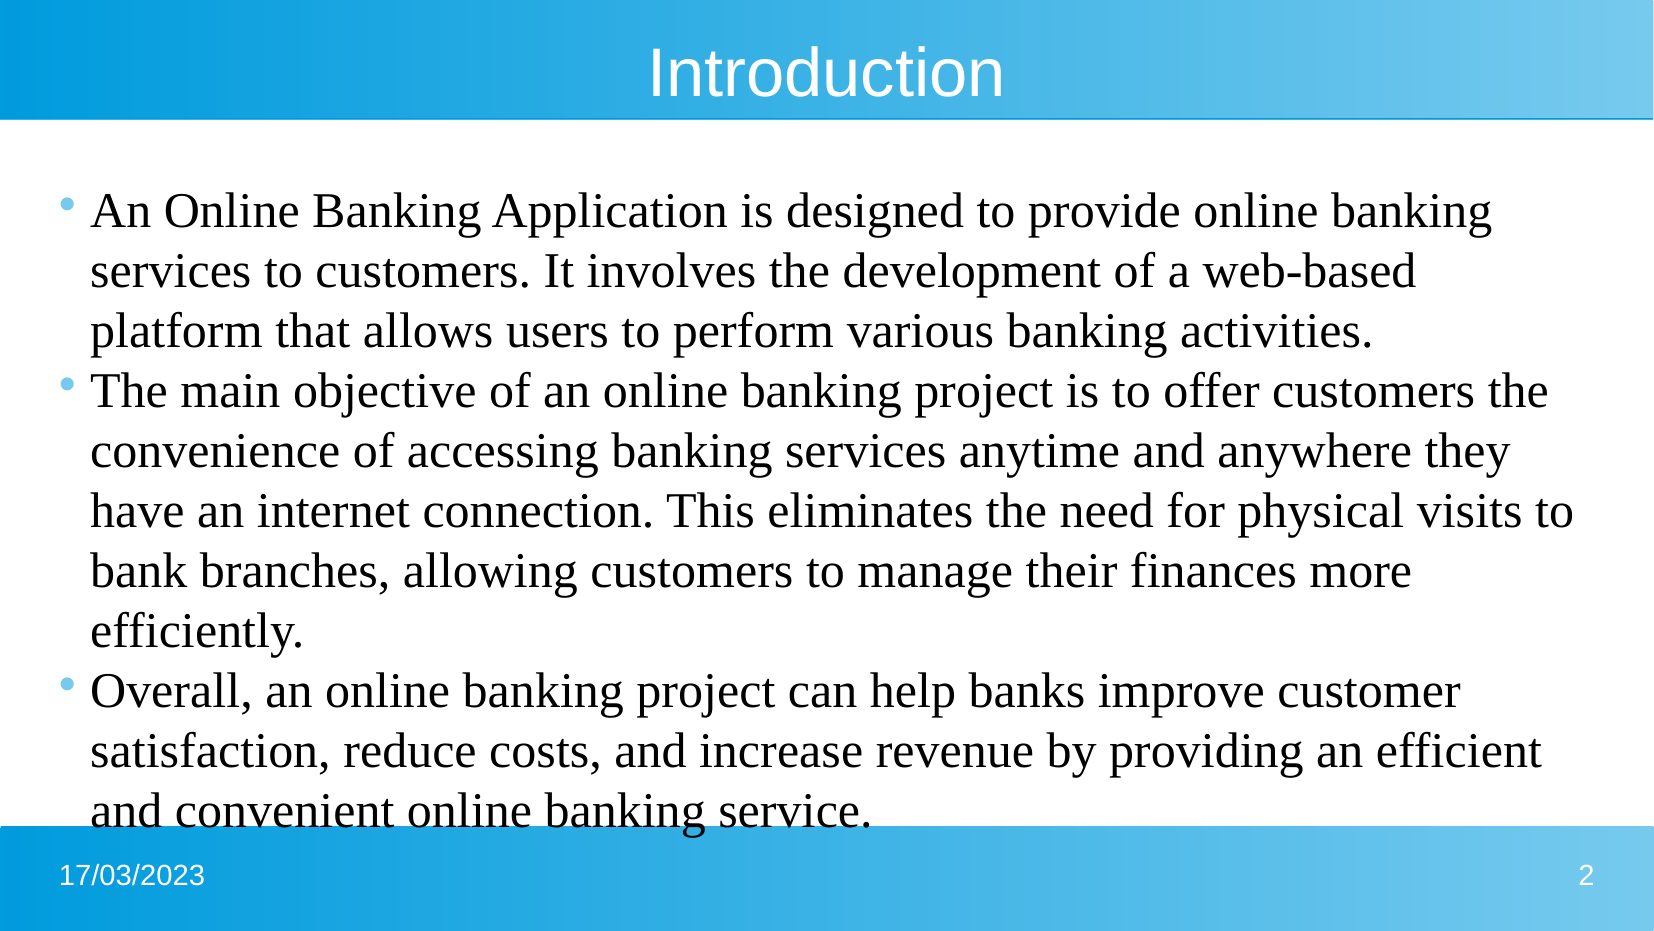

# Introduction
An Online Banking Application is designed to provide online banking services to customers. It involves the development of a web-based platform that allows users to perform various banking activities.
The main objective of an online banking project is to offer customers the convenience of accessing banking services anytime and anywhere they have an internet connection. This eliminates the need for physical visits to bank branches, allowing customers to manage their finances more efficiently.
Overall, an online banking project can help banks improve customer satisfaction, reduce costs, and increase revenue by providing an efficient and convenient online banking service.
17/03/2023
2